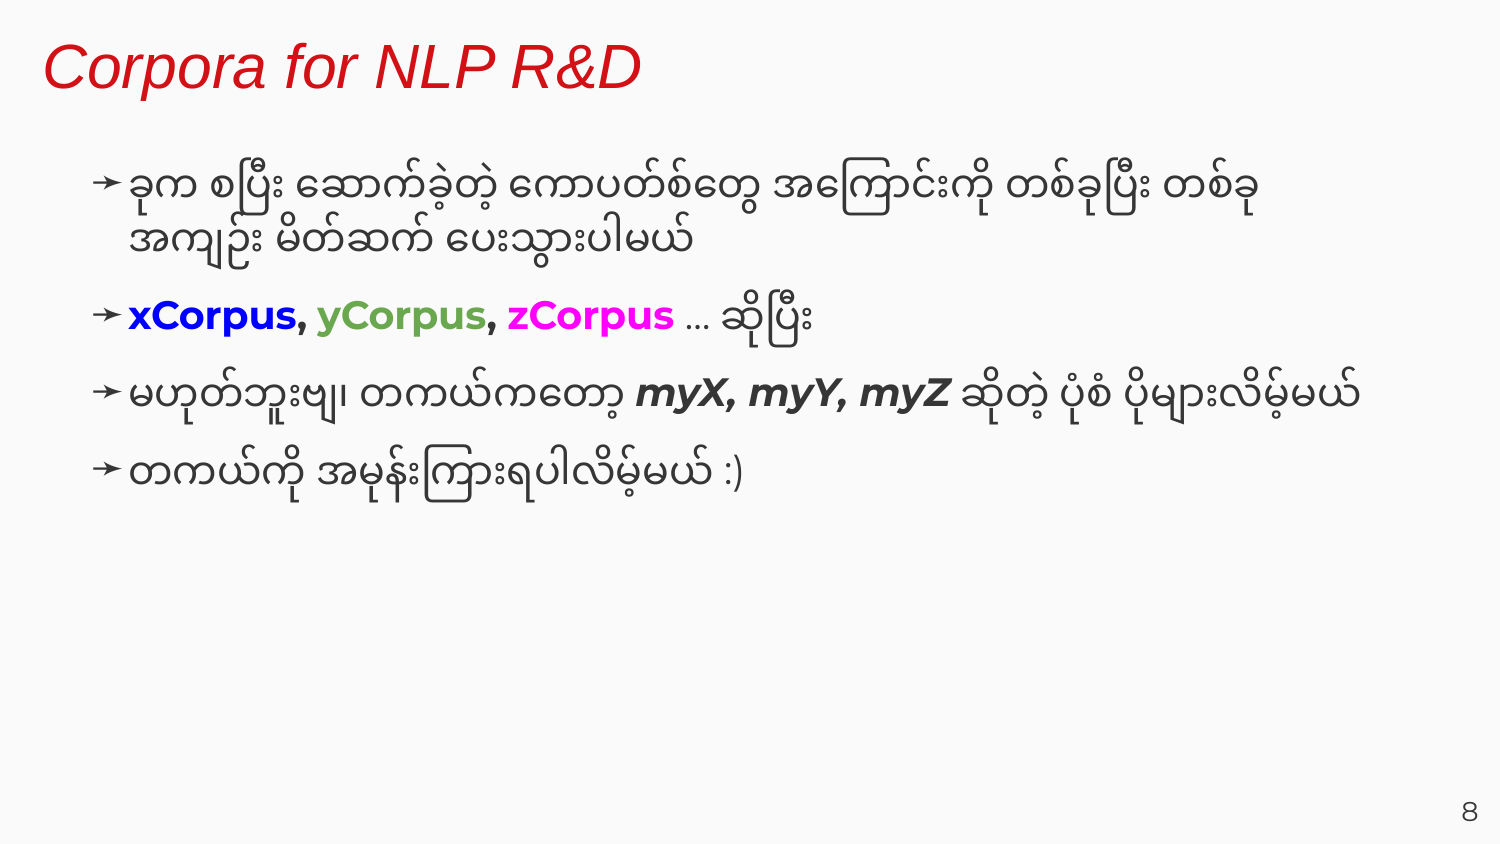

# Corpora for NLP R&D
ခုက စပြီး ဆောက်ခဲ့တဲ့ ကောပတ်စ်တွေ အကြောင်းကို တစ်ခုပြီး တစ်ခု အကျဉ်း မိတ်ဆက် ပေးသွားပါမယ်
xCorpus, yCorpus, zCorpus … ဆိုပြီး
မဟုတ်ဘူးဗျ၊ တကယ်ကတော့ myX, myY, myZ ဆိုတဲ့ ပုံစံ ပိုများလိမ့်မယ်
တကယ်ကို အမုန်းကြားရပါလိမ့်မယ် :)
8